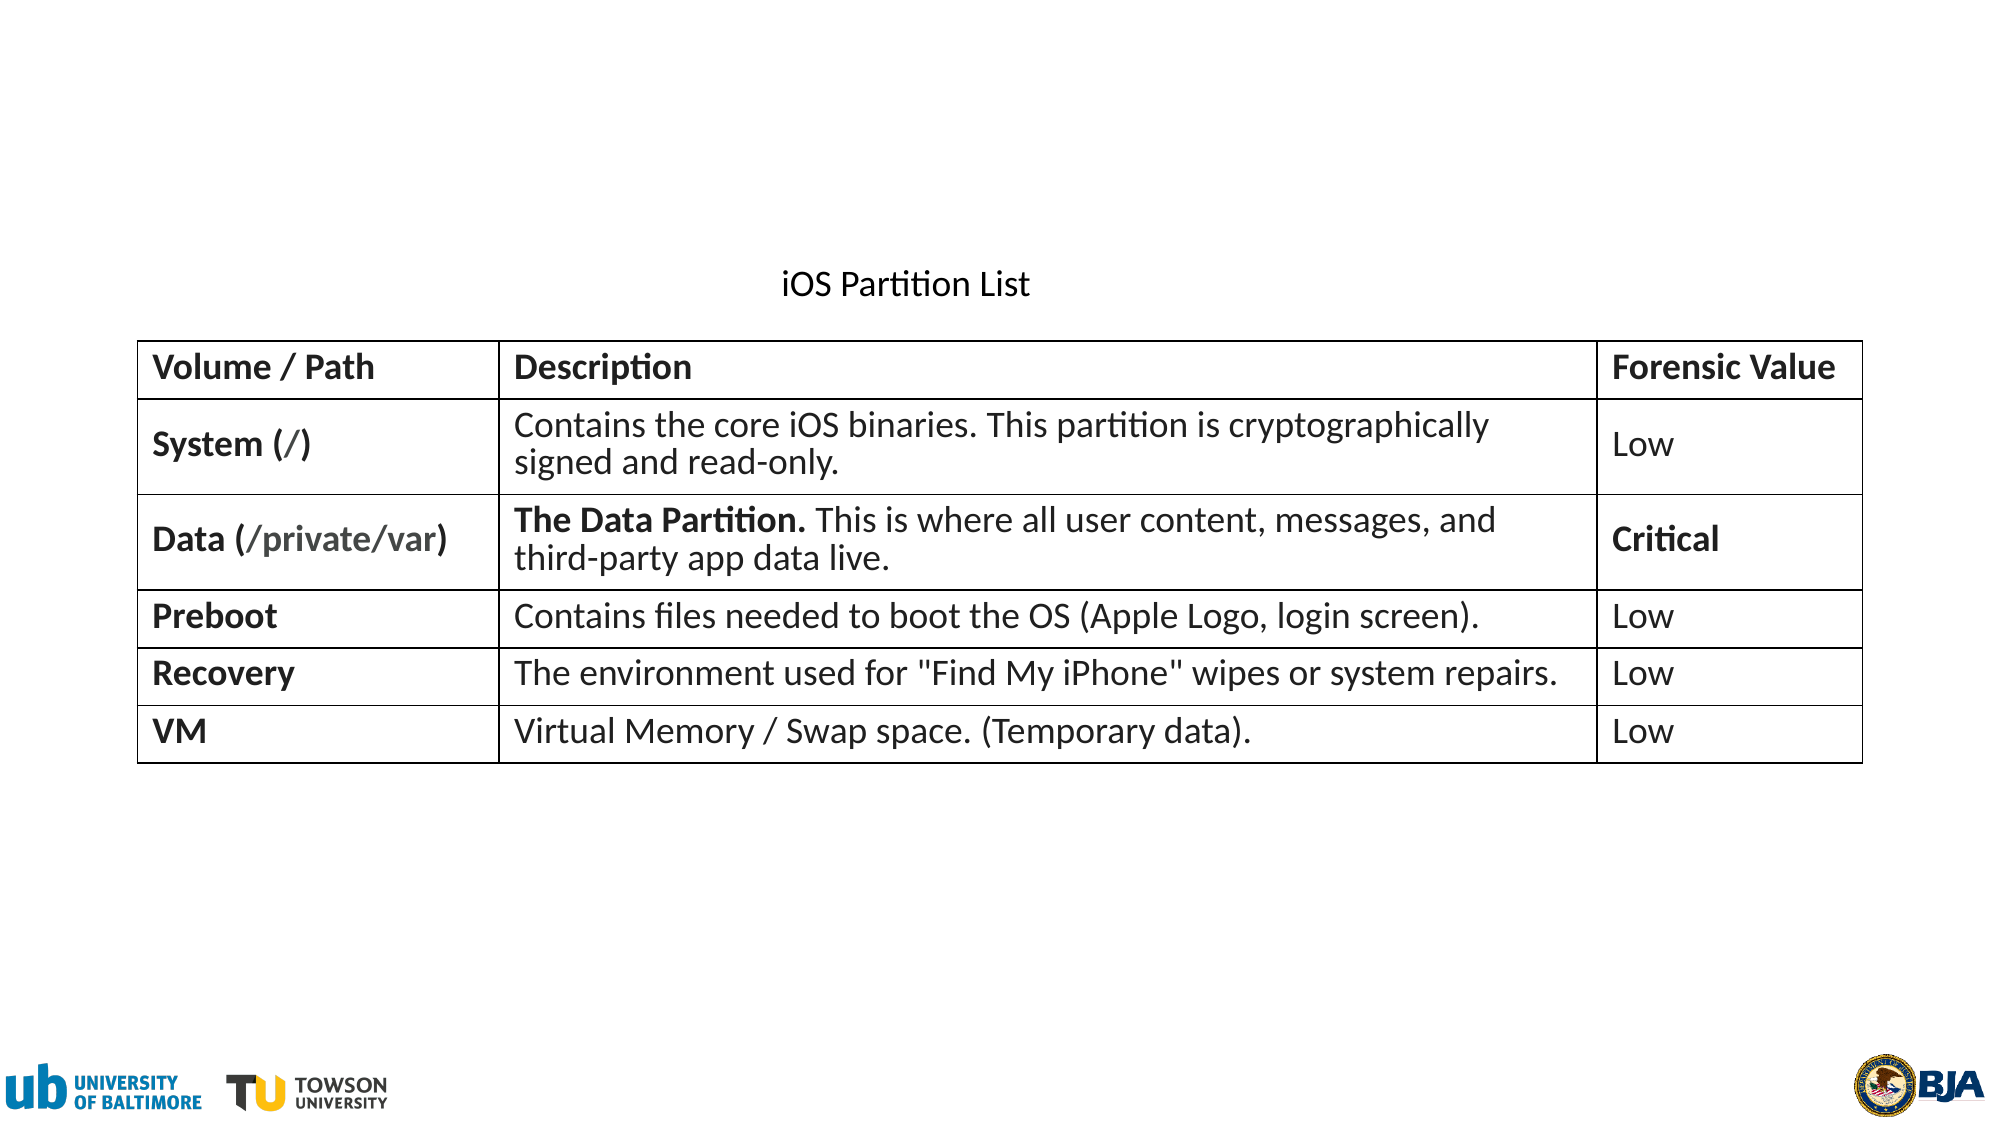

iOS Partition List
| Volume / Path | Description | Forensic Value |
| --- | --- | --- |
| System (/) | Contains the core iOS binaries. This partition is cryptographically signed and read-only. | Low |
| Data (/private/var) | The Data Partition. This is where all user content, messages, and third-party app data live. | Critical |
| Preboot | Contains files needed to boot the OS (Apple Logo, login screen). | Low |
| Recovery | The environment used for "Find My iPhone" wipes or system repairs. | Low |
| VM | Virtual Memory / Swap space. (Temporary data). | Low |